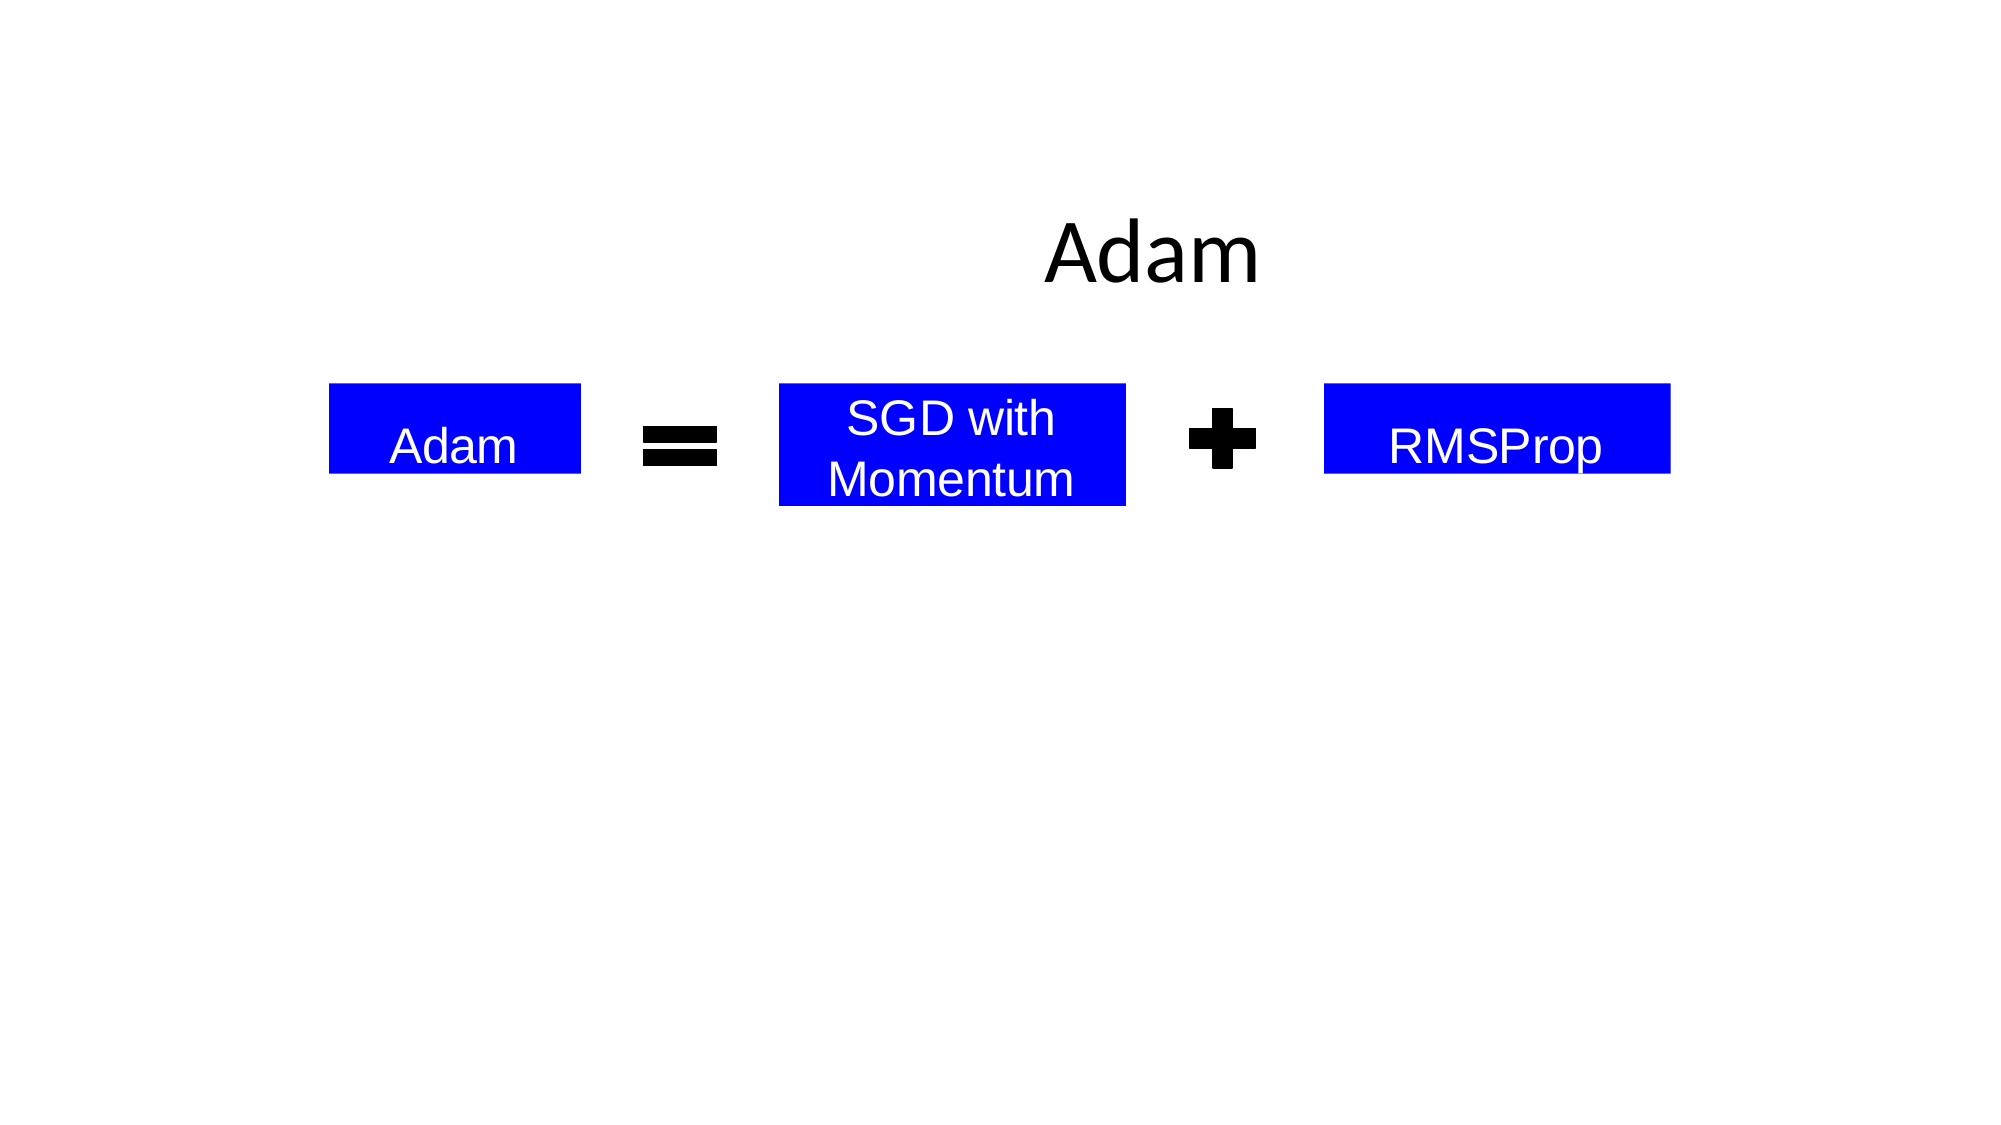

# Adam
SGD with Momentum
Adam
RMSProp